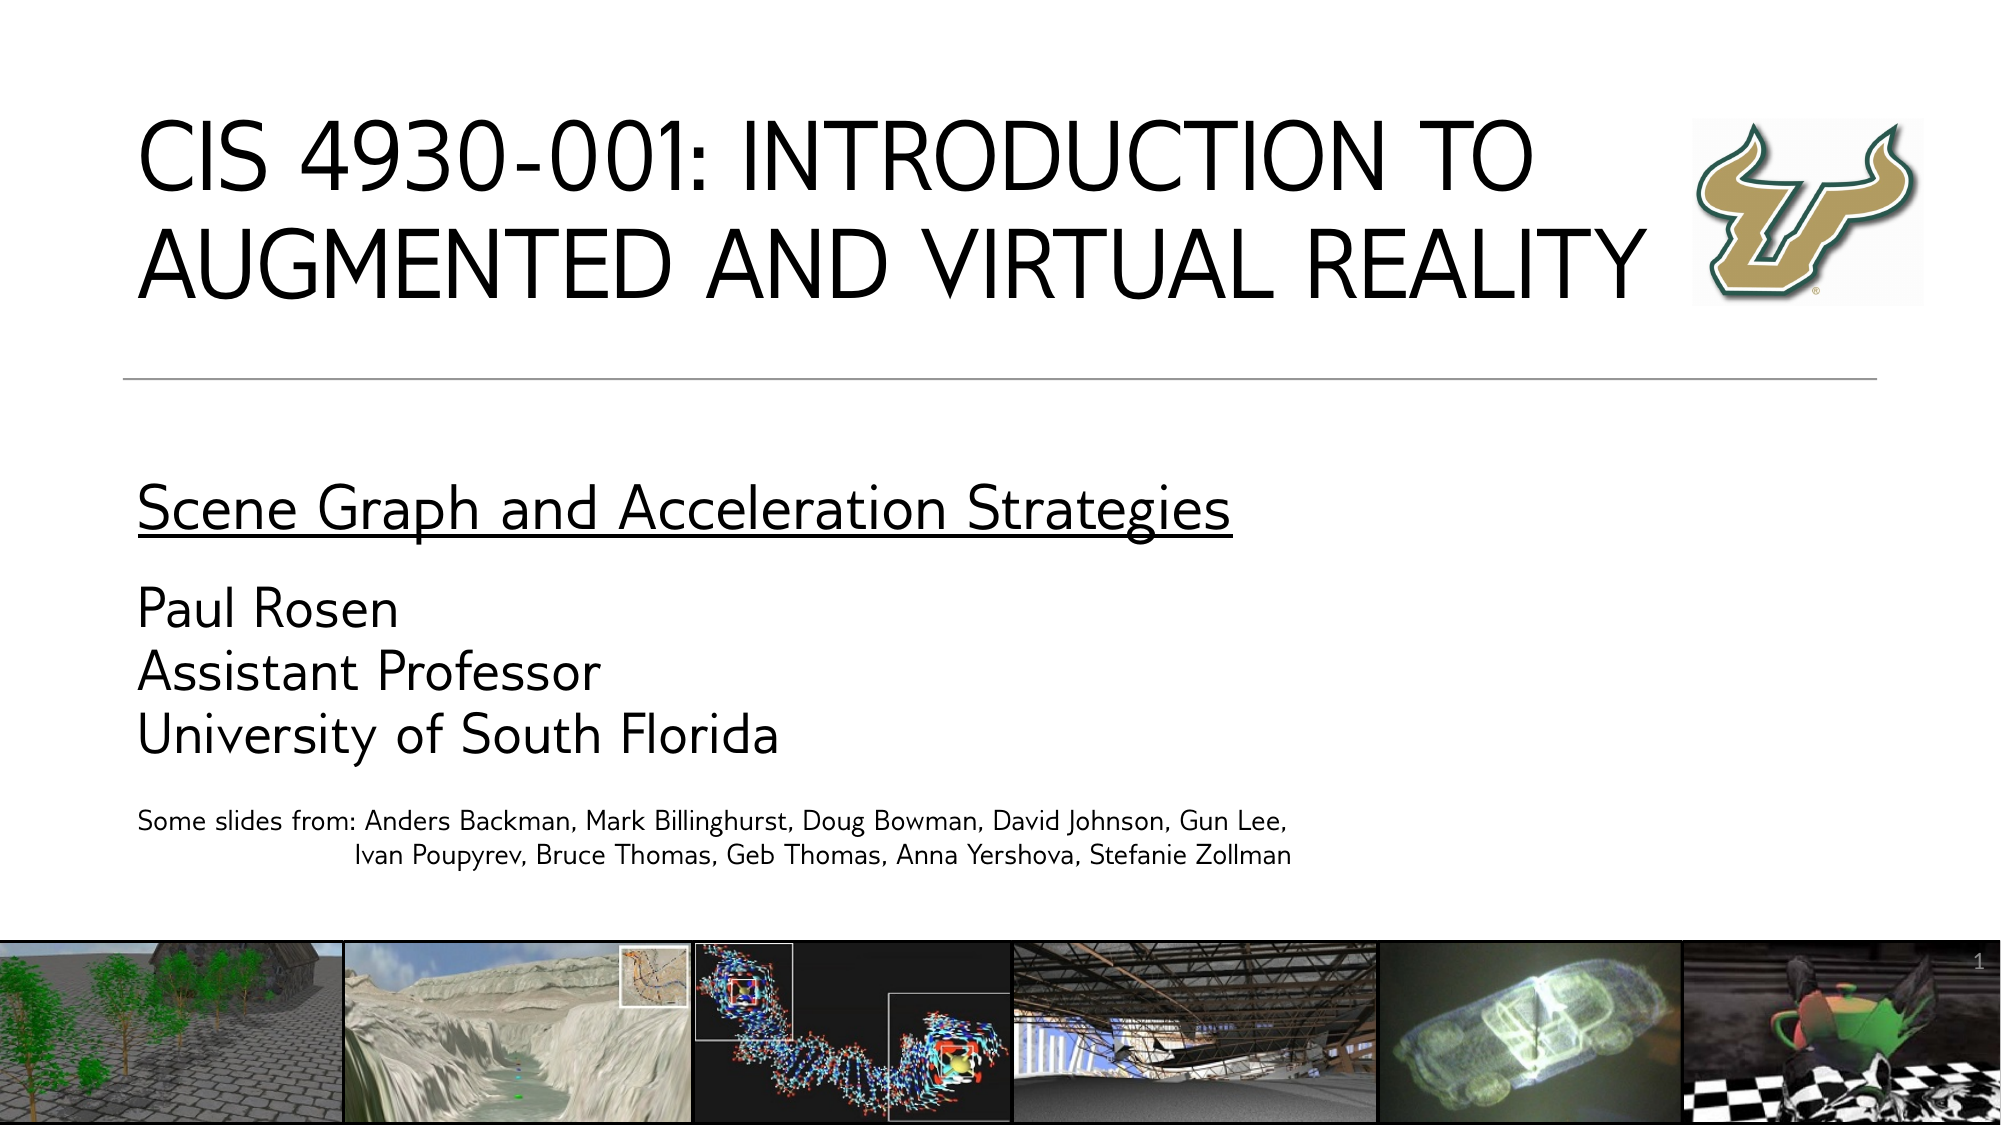

# CIS 4930-001: Introduction to Augmented and Virtual Reality
Scene Graph and Acceleration Strategies
1